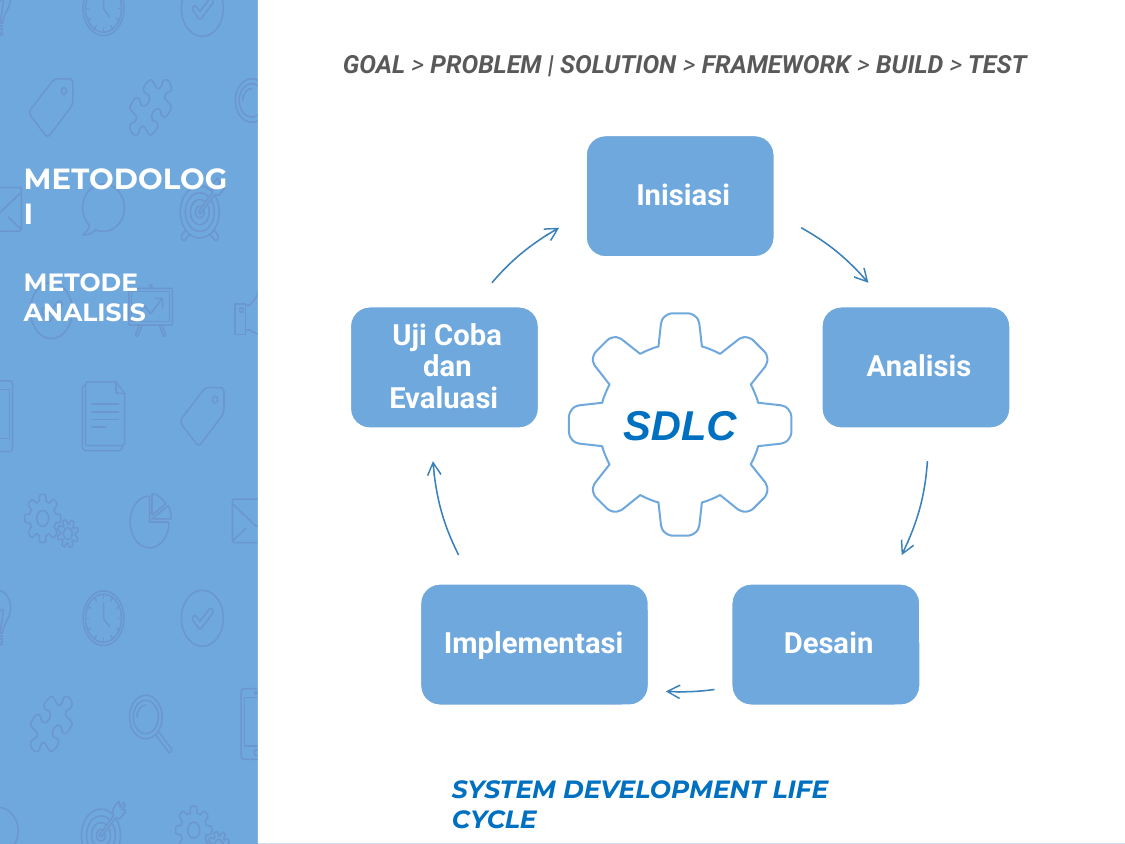

GOAL > PROBLEM | SOLUTION > FRAMEWORK > BUILD > TEST
10
Inisiasi
Analisis
Desain
Implementasi
Uji Coba dan Evaluasi
# METODOLOGI
1. Inisiasi Sistem
2. Analisis Sistem
3. Desain Sistem
4. Implementasi Sistem
5. Uji Coba dan Evaluasi
METODE ANALISIS

SDLC
SYSTEM DEVELOPMENT LIFE CYCLE